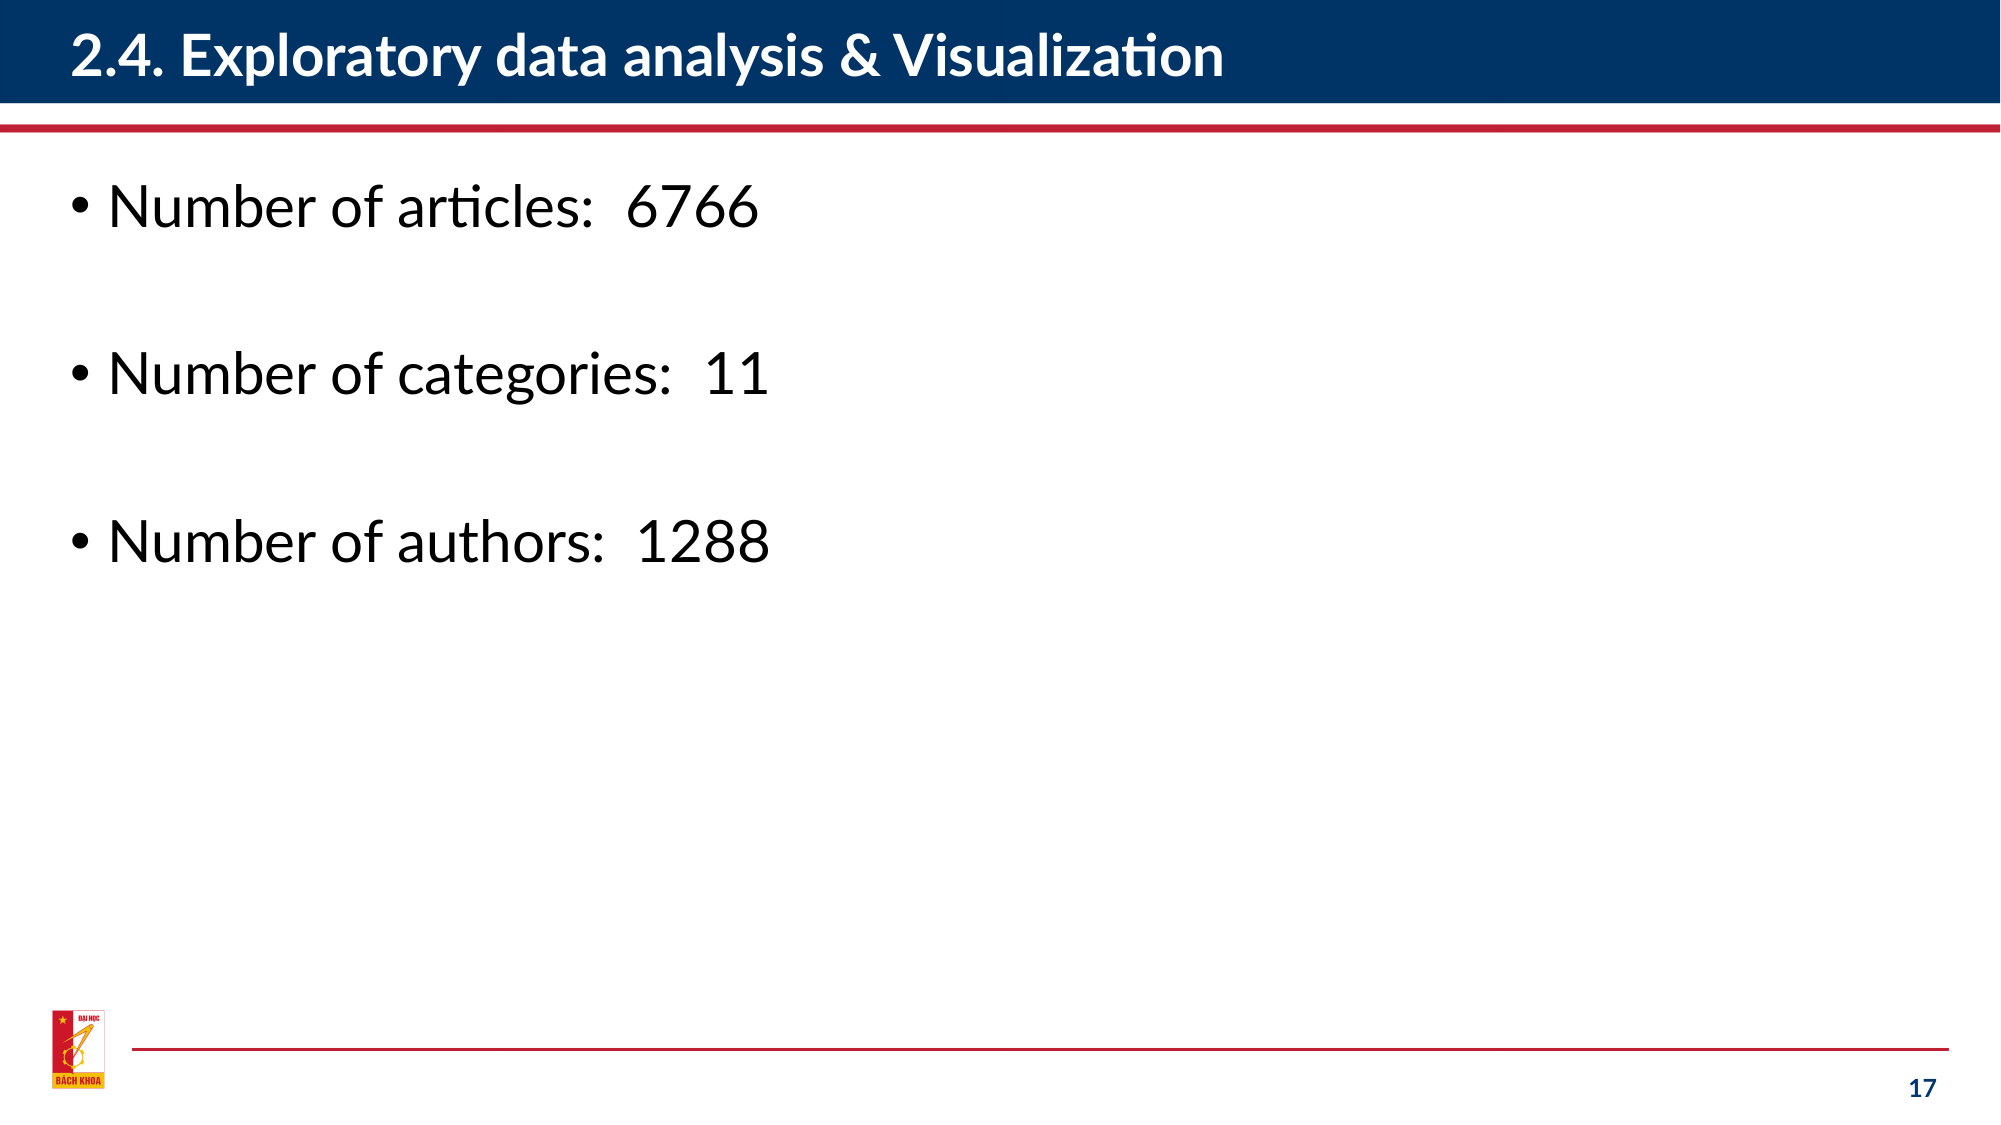

# 2.4. Exploratory data analysis & Visualization
Number of articles:  6766

Number of categories:  11

Number of authors:  1288

17